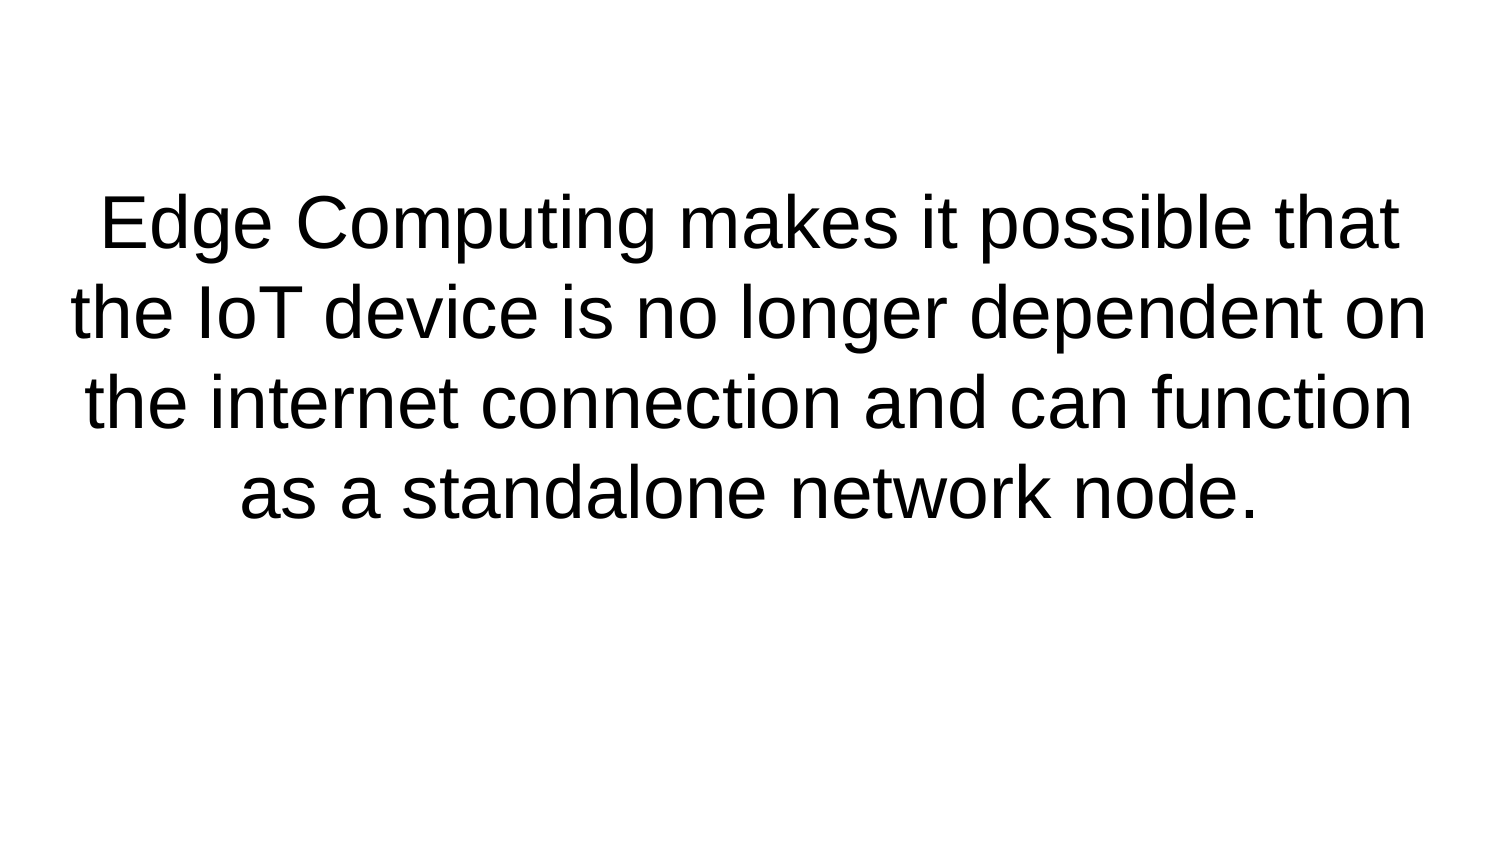

# Edge Computing makes it possible that the IoT device is no longer dependent on the internet connection and can function as a standalone network node.